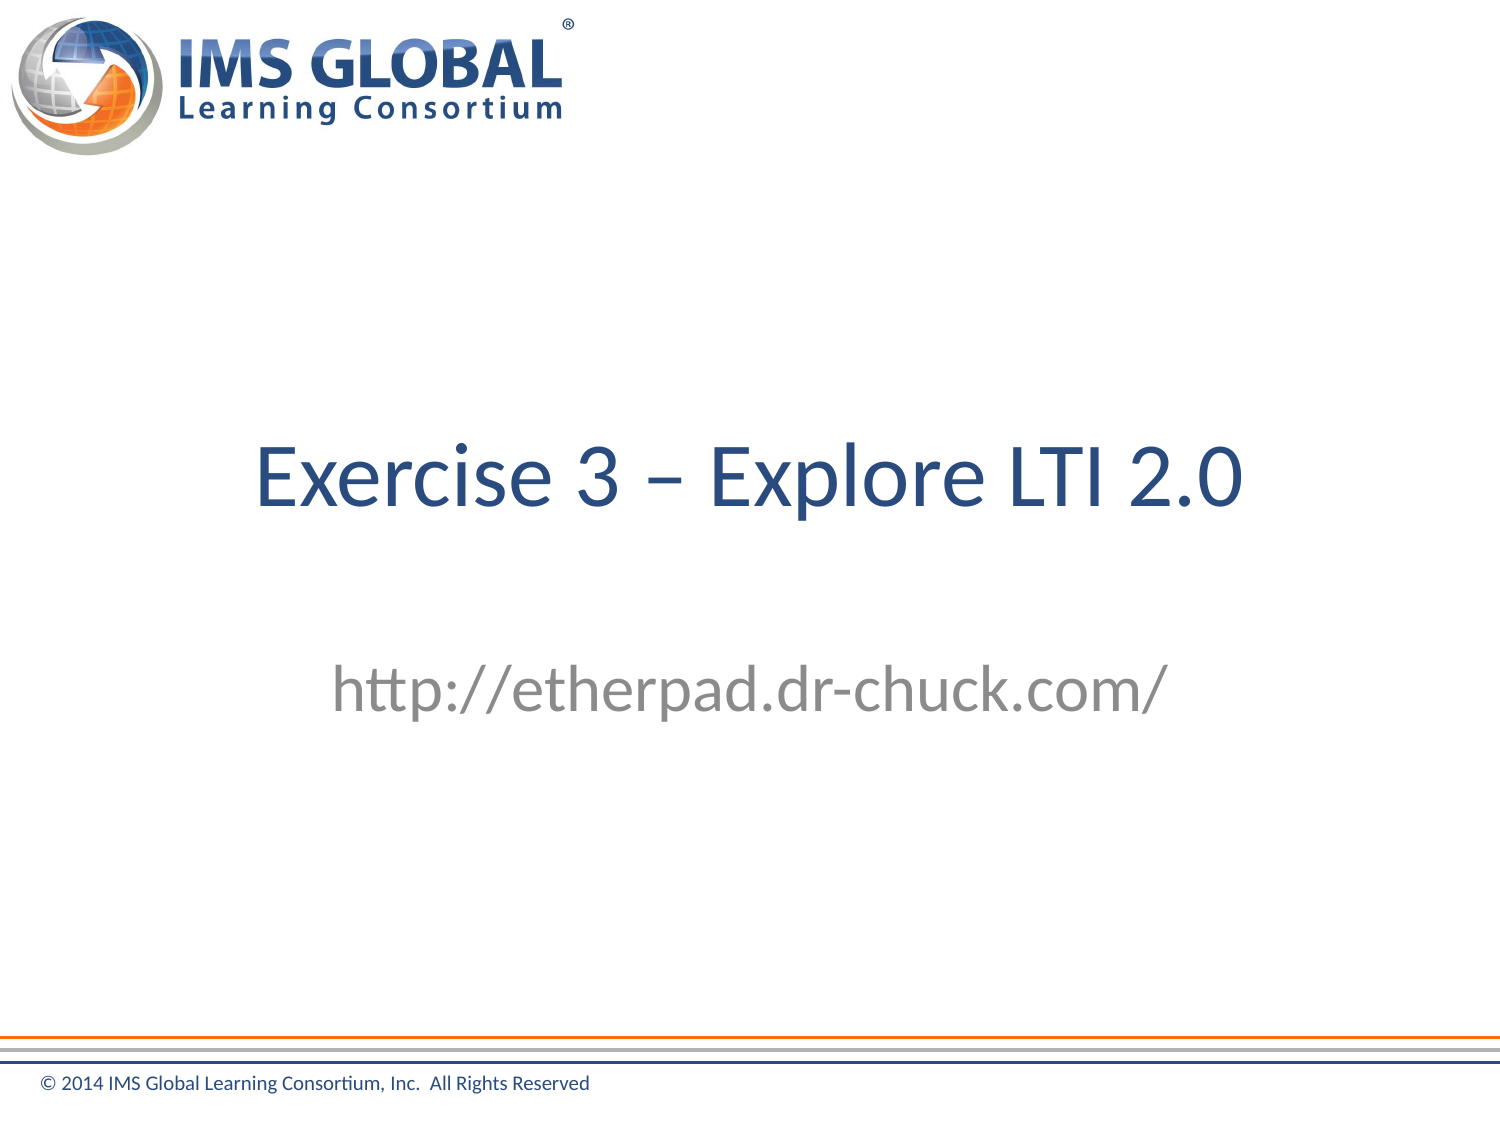

# Exercise 3 – Explore LTI 2.0
http://etherpad.dr-chuck.com/